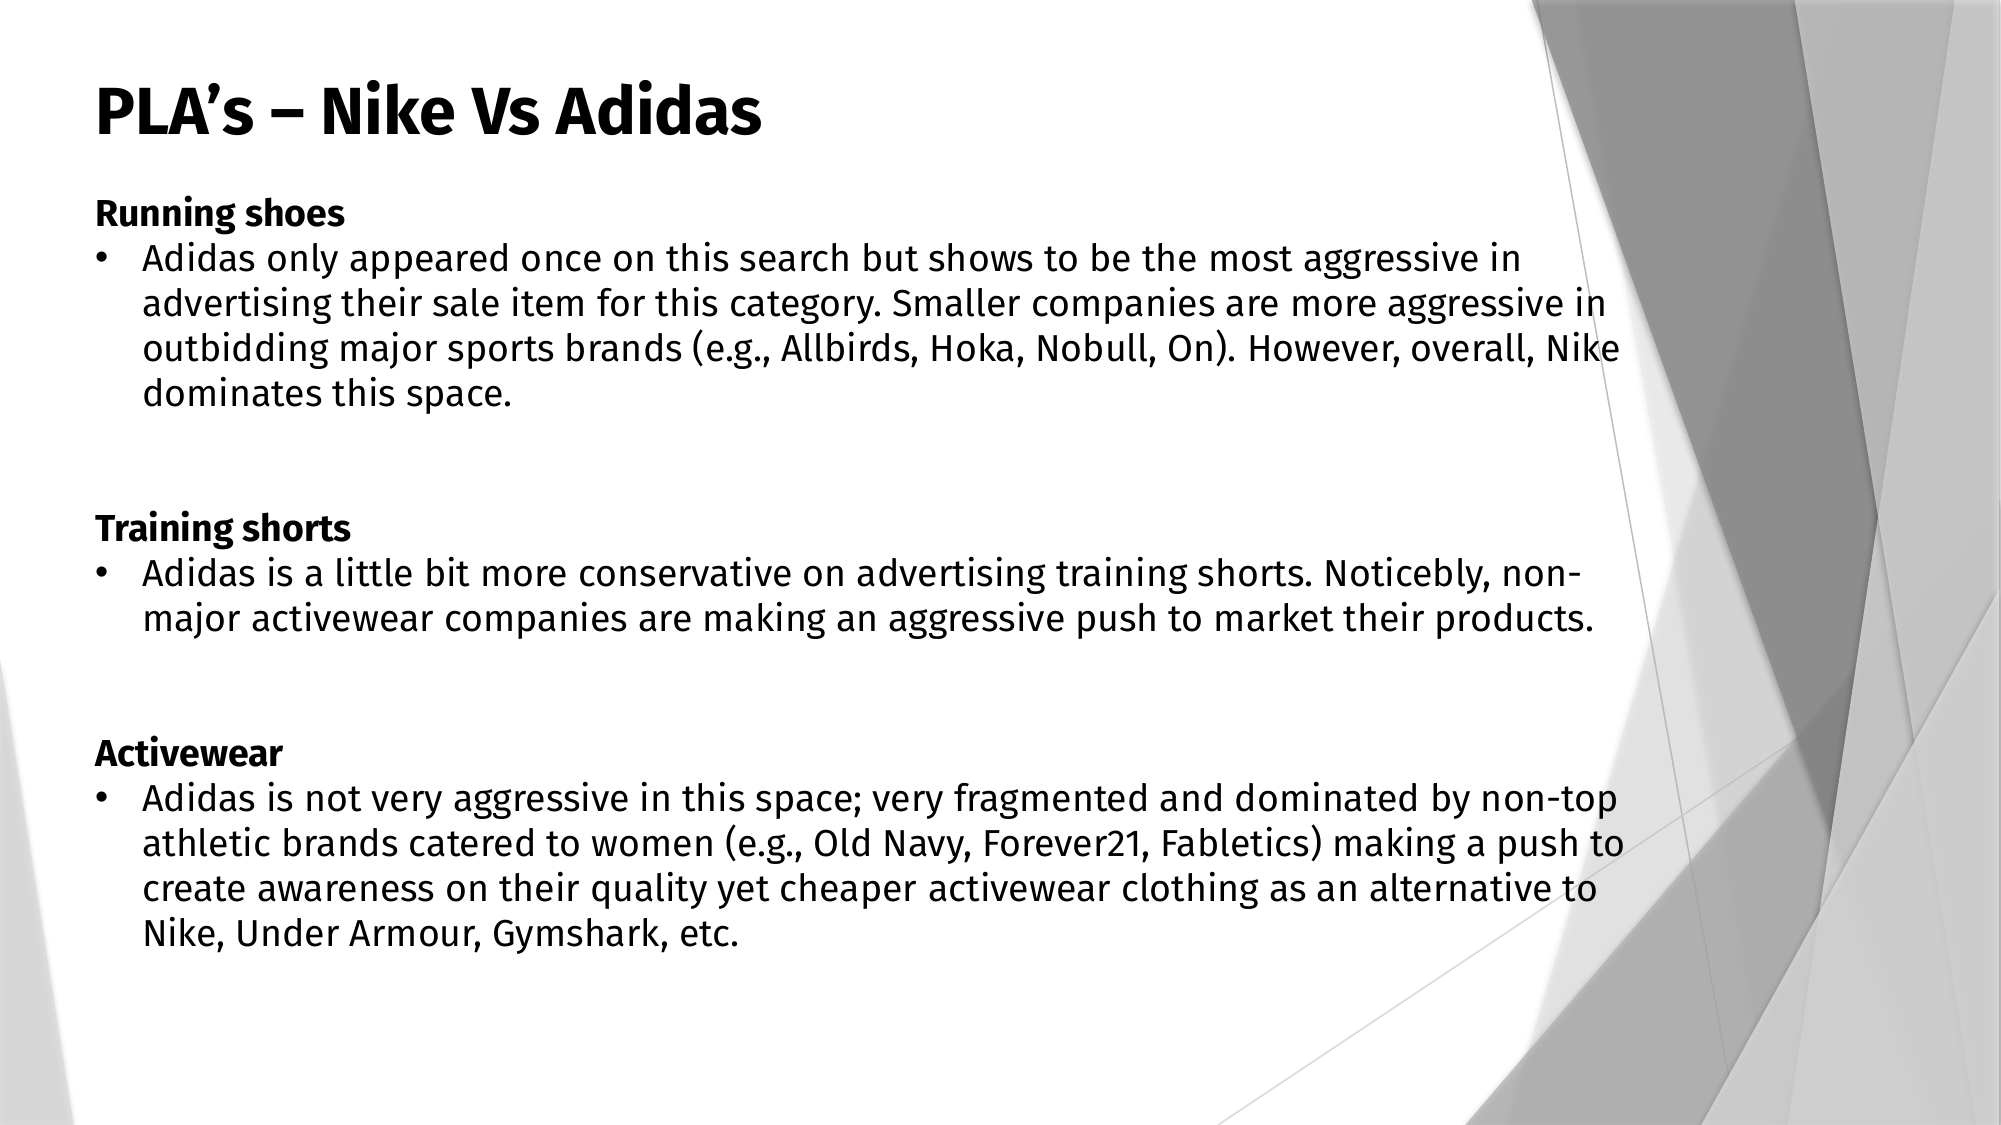

# PLA’s – Nike Vs Adidas
Running shoes
Adidas only appeared once on this search but shows to be the most aggressive in advertising their sale item for this category. Smaller companies are more aggressive in outbidding major sports brands (e.g., Allbirds, Hoka, Nobull, On). However, overall, Nike dominates this space.

Training shorts
Adidas is a little bit more conservative on advertising training shorts. Noticebly, non-major activewear companies are making an aggressive push to market their products.

Activewear
Adidas is not very aggressive in this space; very fragmented and dominated by non-top athletic brands catered to women (e.g., Old Navy, Forever21, Fabletics) making a push to create awareness on their quality yet cheaper activewear clothing as an alternative to Nike, Under Armour, Gymshark, etc.